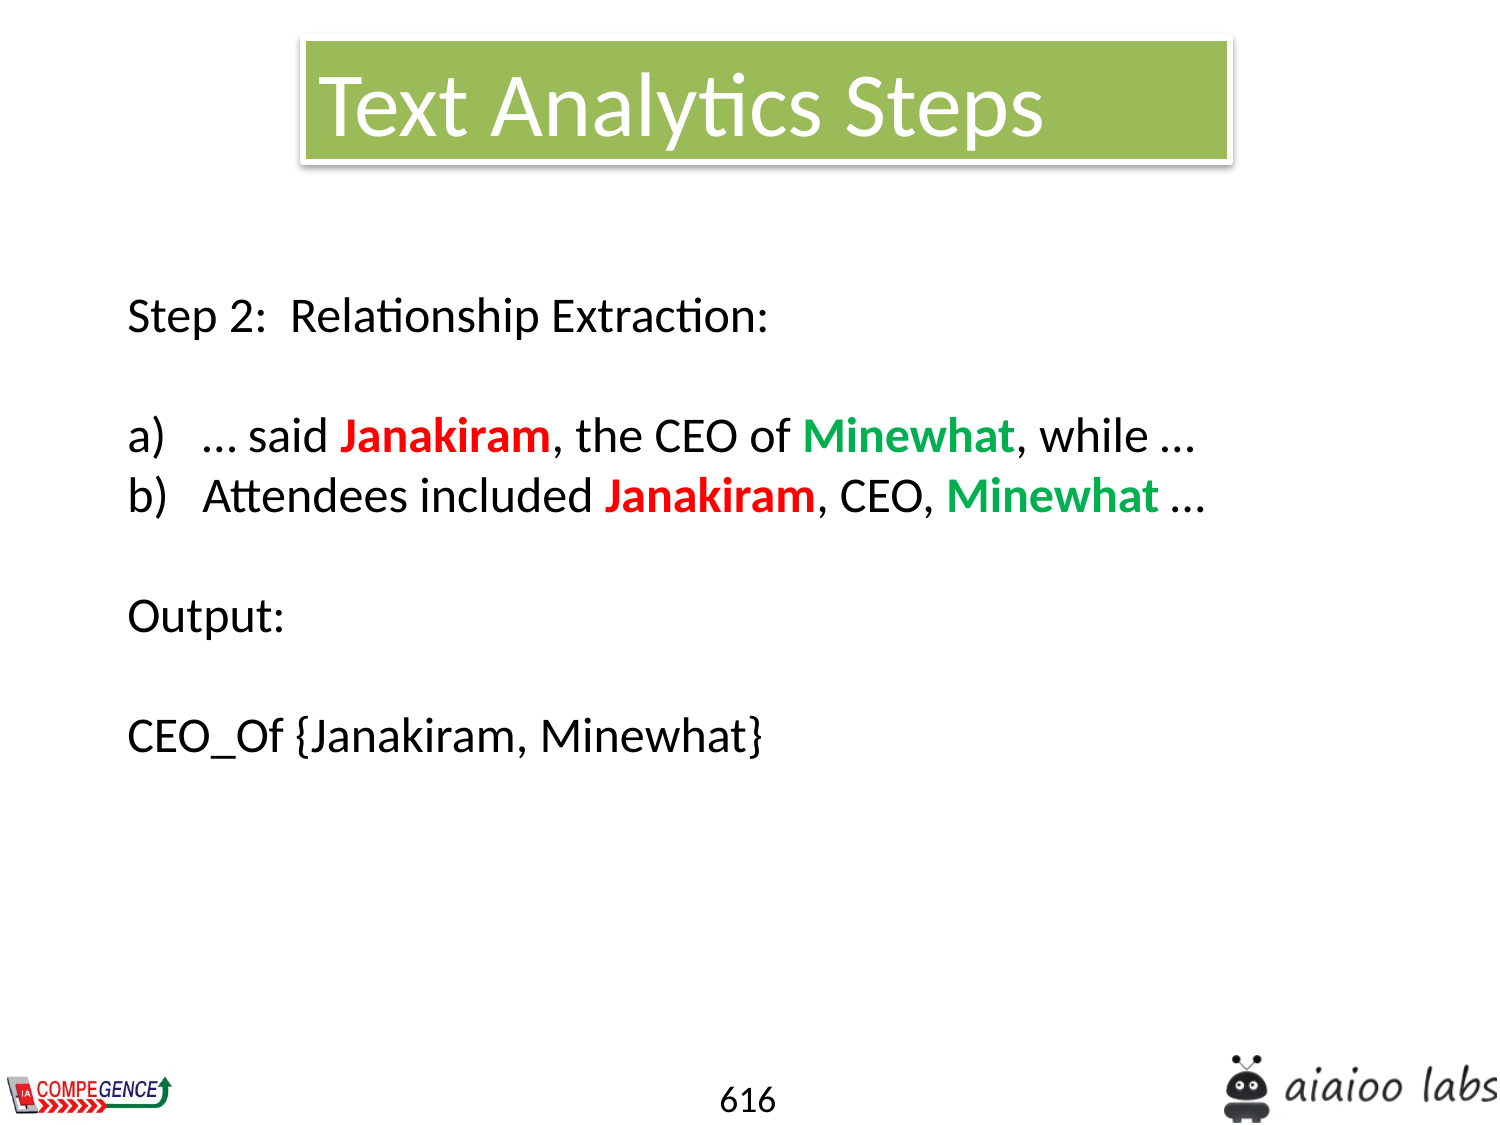

Text Analytics Steps
Step 2:  Relationship Extraction:

… said Janakiram, the CEO of Minewhat, while …
Attendees included Janakiram, CEO, Minewhat …

Output:

CEO_Of {Janakiram, Minewhat}